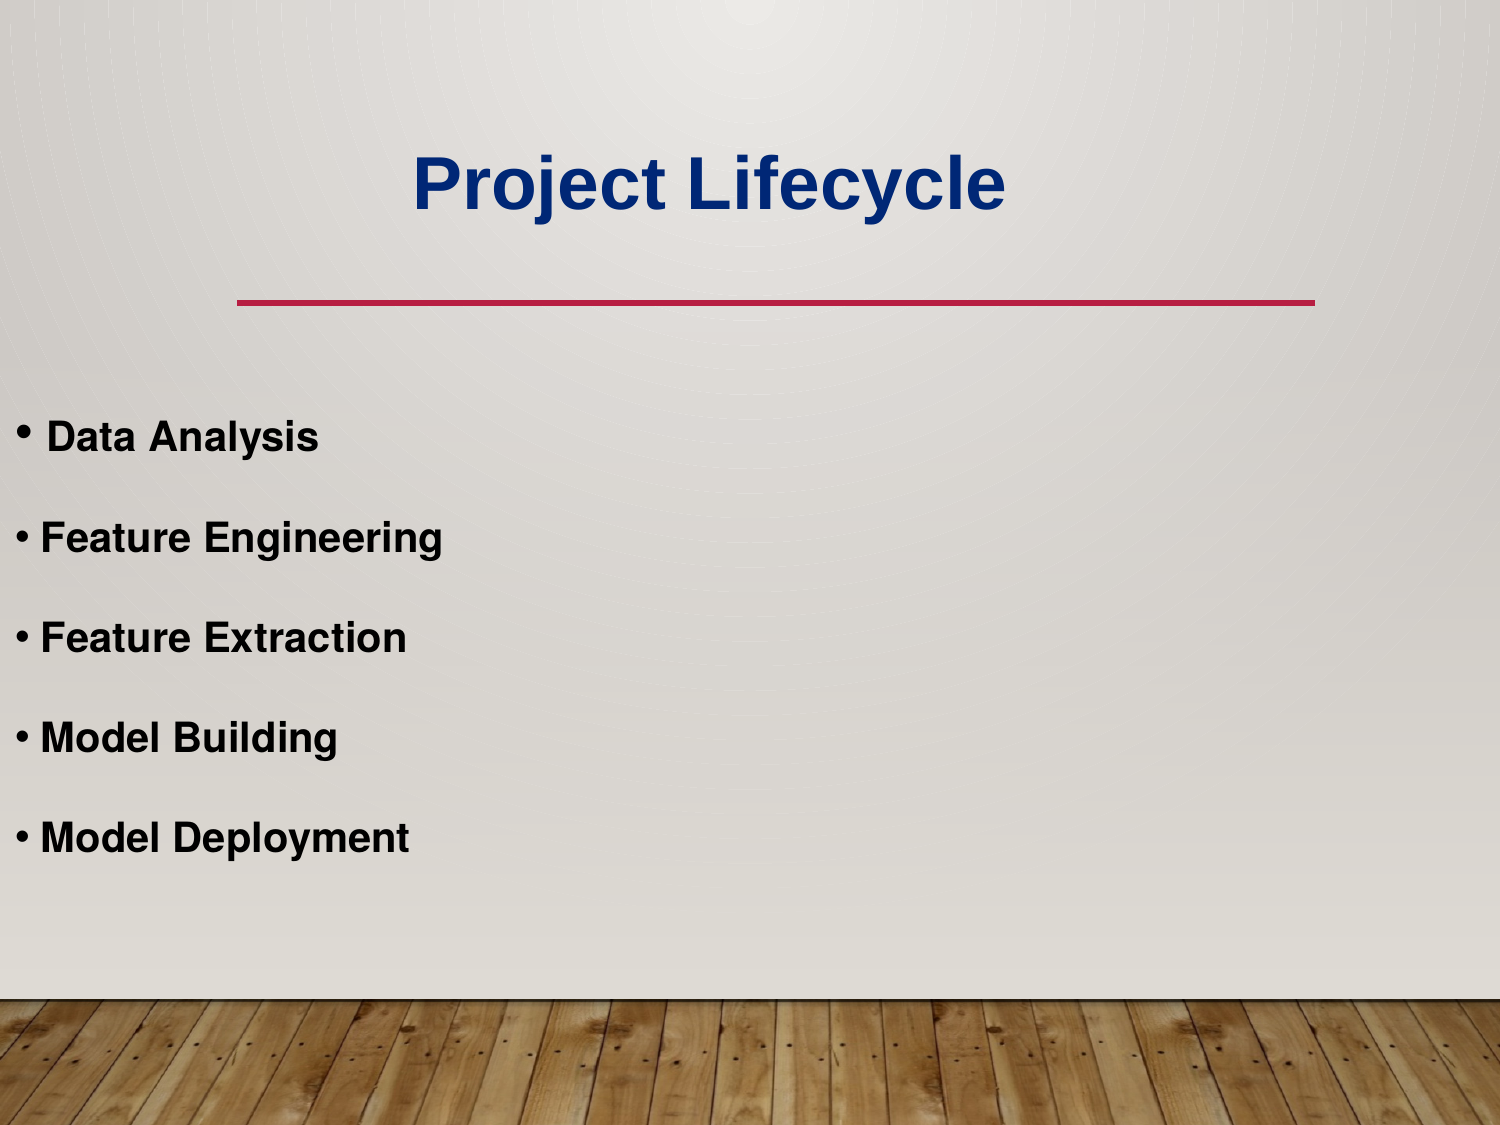

# Project Lifecycle

 Data Analysis

 Feature Engineering

 Feature Extraction

 Model Building

 Model Deployment